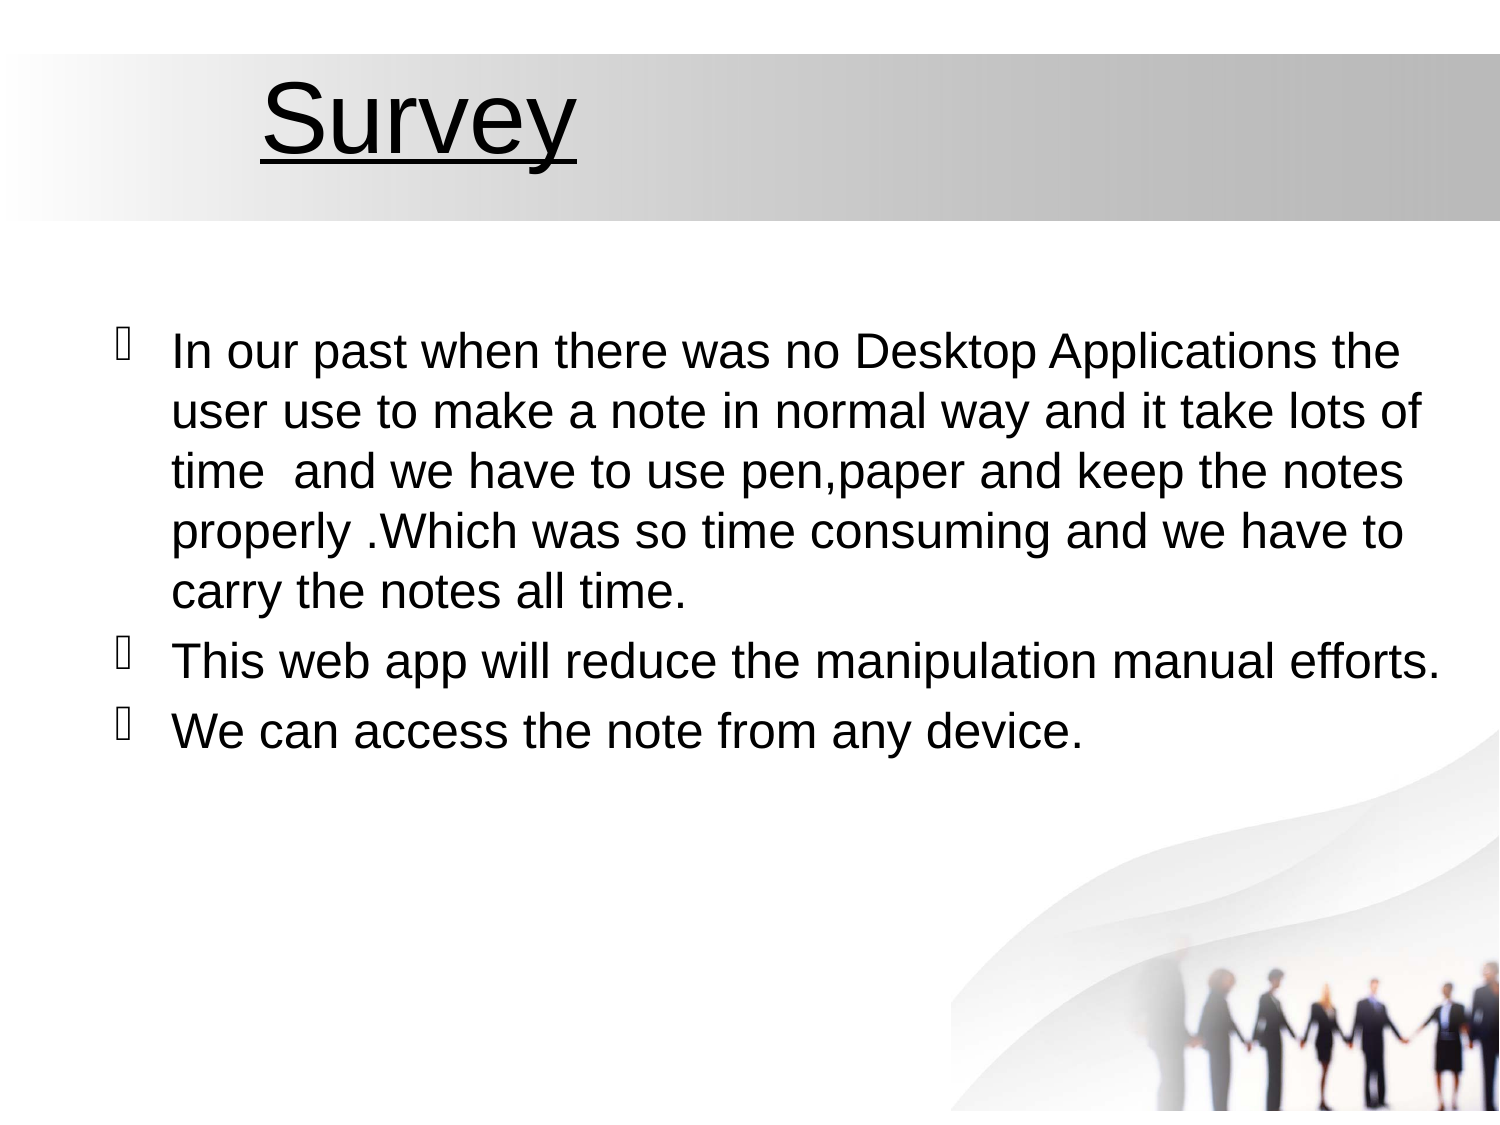

# Survey

In our past when there was no Desktop Applications the user use to make a note in normal way and it take lots of time  and we have to use pen,paper and keep the notes properly .Which was so time consuming and we have to carry the notes all time.
This web app will reduce the manipulation manual efforts.
We can access the note from any device.